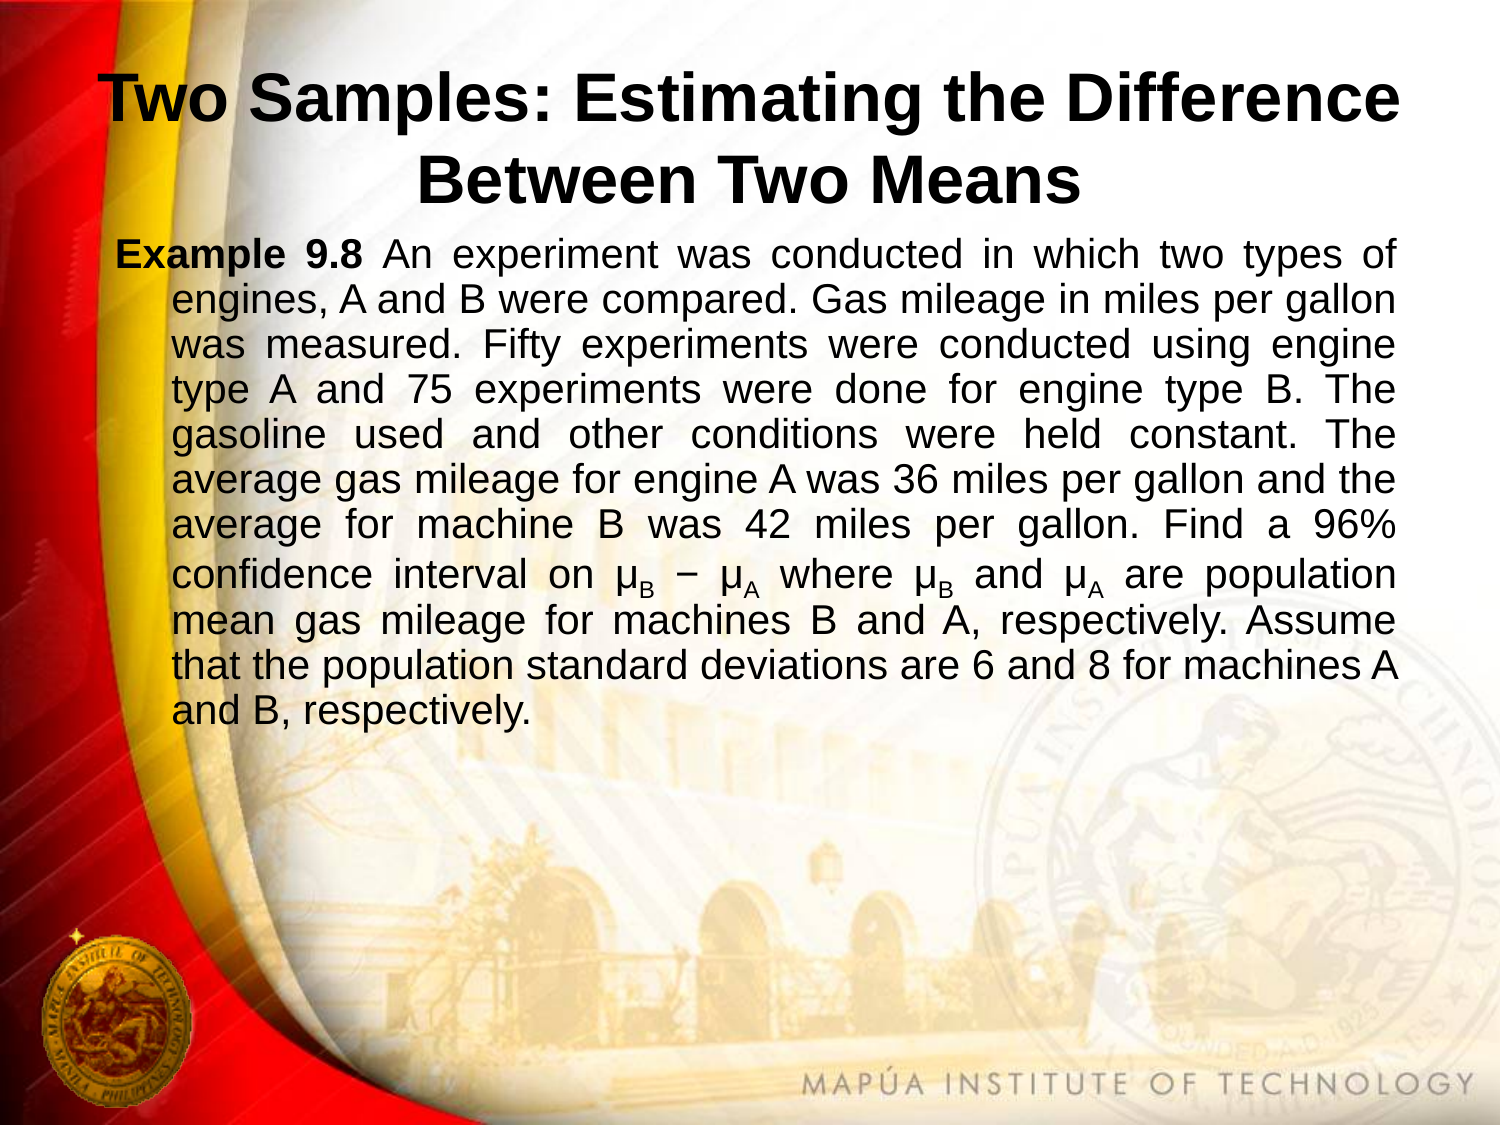

# Two Samples: Estimating the Difference Between Two Means
Example 9.8 An experiment was conducted in which two types of engines, A and B were compared. Gas mileage in miles per gallon was measured. Fifty experiments were conducted using engine type A and 75 experiments were done for engine type B. The gasoline used and other conditions were held constant. The average gas mileage for engine A was 36 miles per gallon and the average for machine B was 42 miles per gallon. Find a 96% confidence interval on μB − μA where μB and μA are population mean gas mileage for machines B and A, respectively. Assume that the population standard deviations are 6 and 8 for machines A and B, respectively.